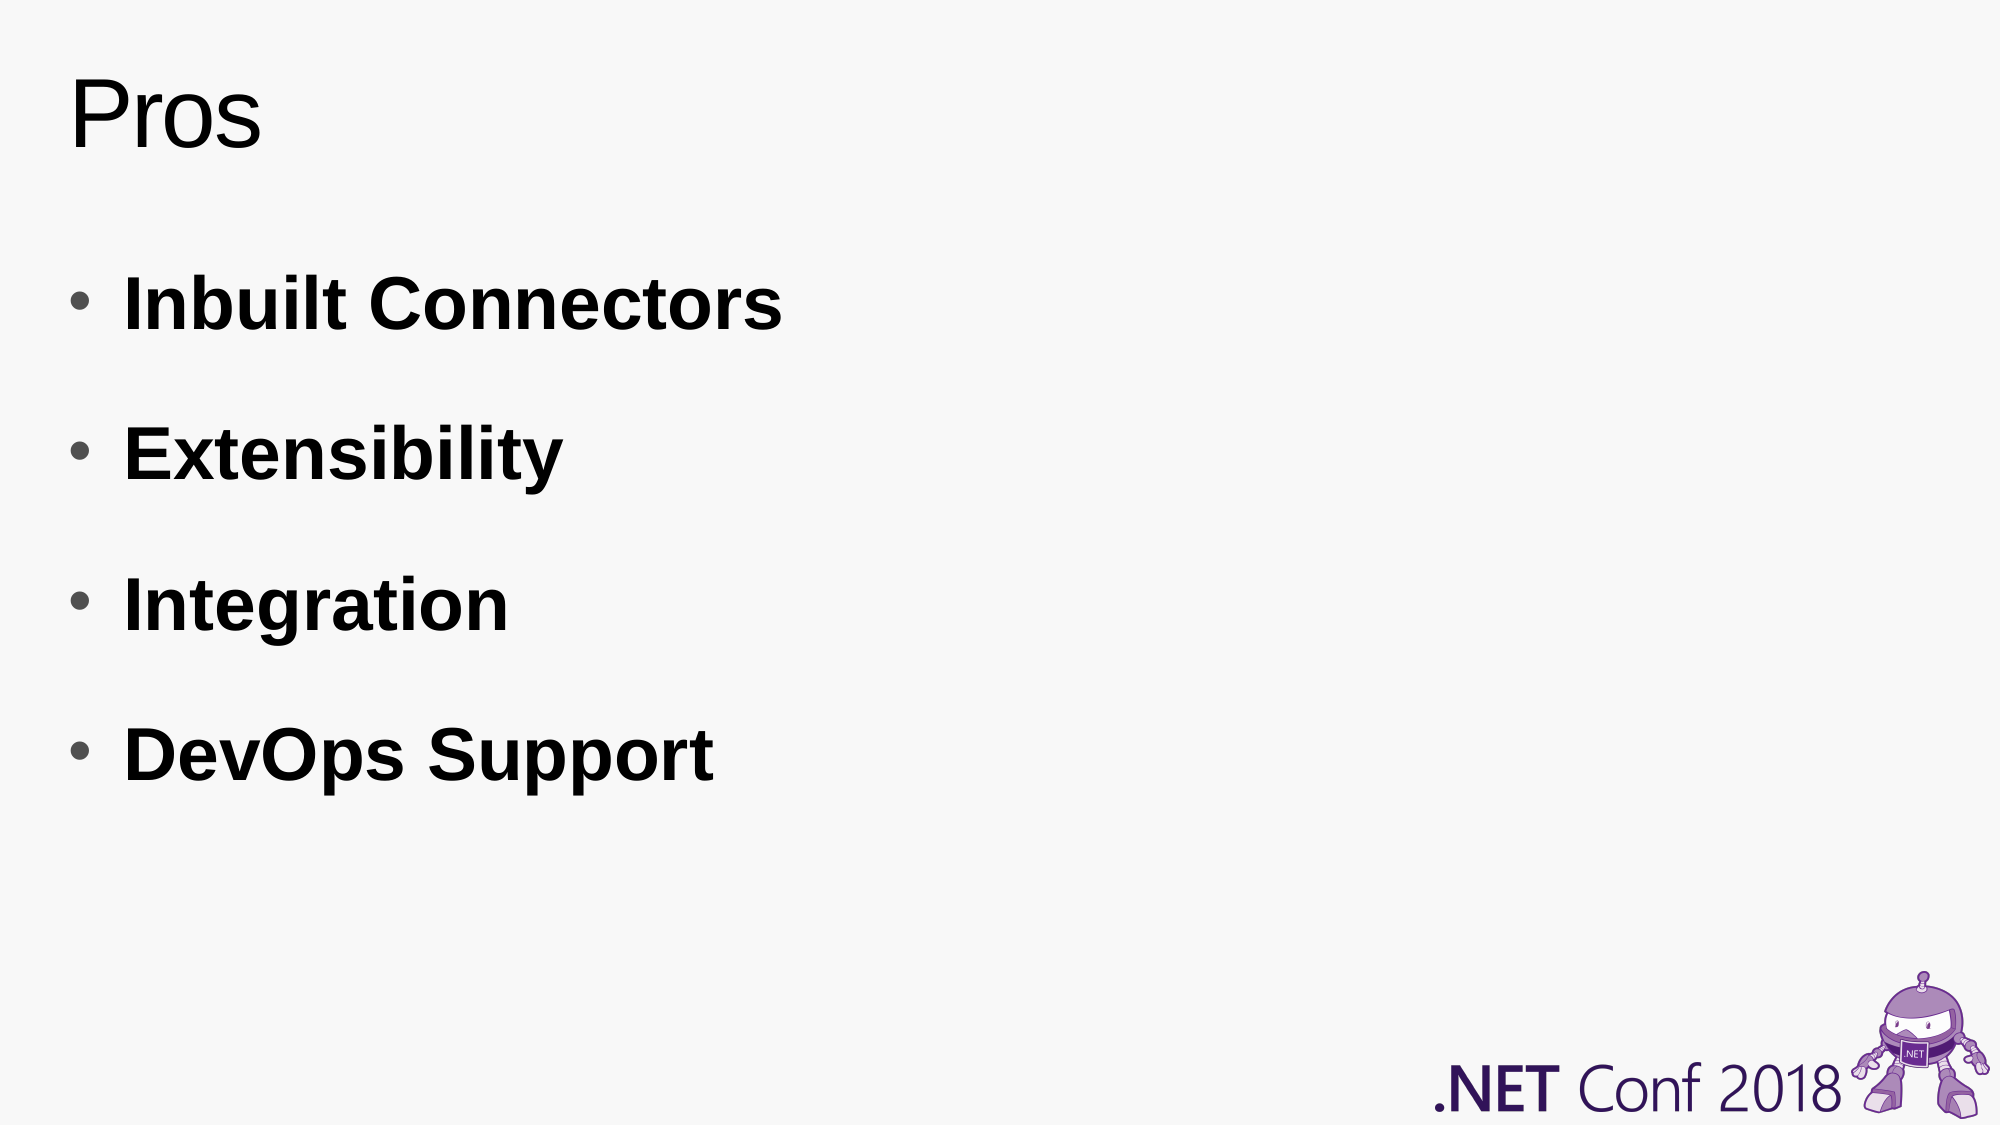

# Pros
Inbuilt Connectors
Extensibility
Integration
DevOps Support